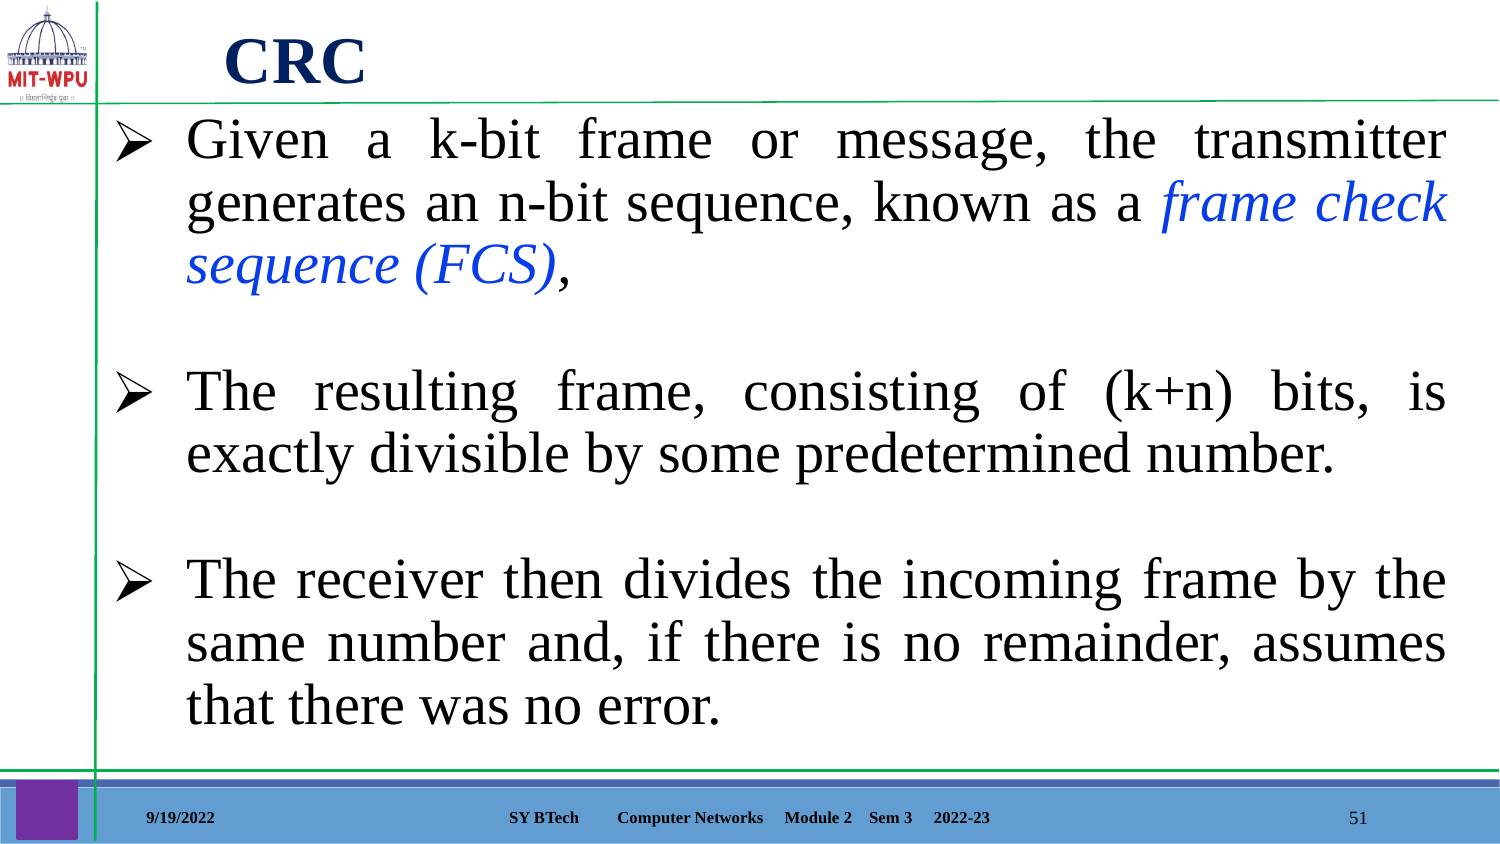

CRC
Given a k-bit frame or message, the transmitter generates an n-bit sequence, known as a frame check sequence (FCS),

The resulting frame, consisting of (k+n) bits, is exactly divisible by some predetermined number.

The receiver then divides the incoming frame by the same number and, if there is no remainder, assumes that there was no error.

9/19/2022
SY BTech         Computer Networks     Module 2    Sem 3     2022-23
51